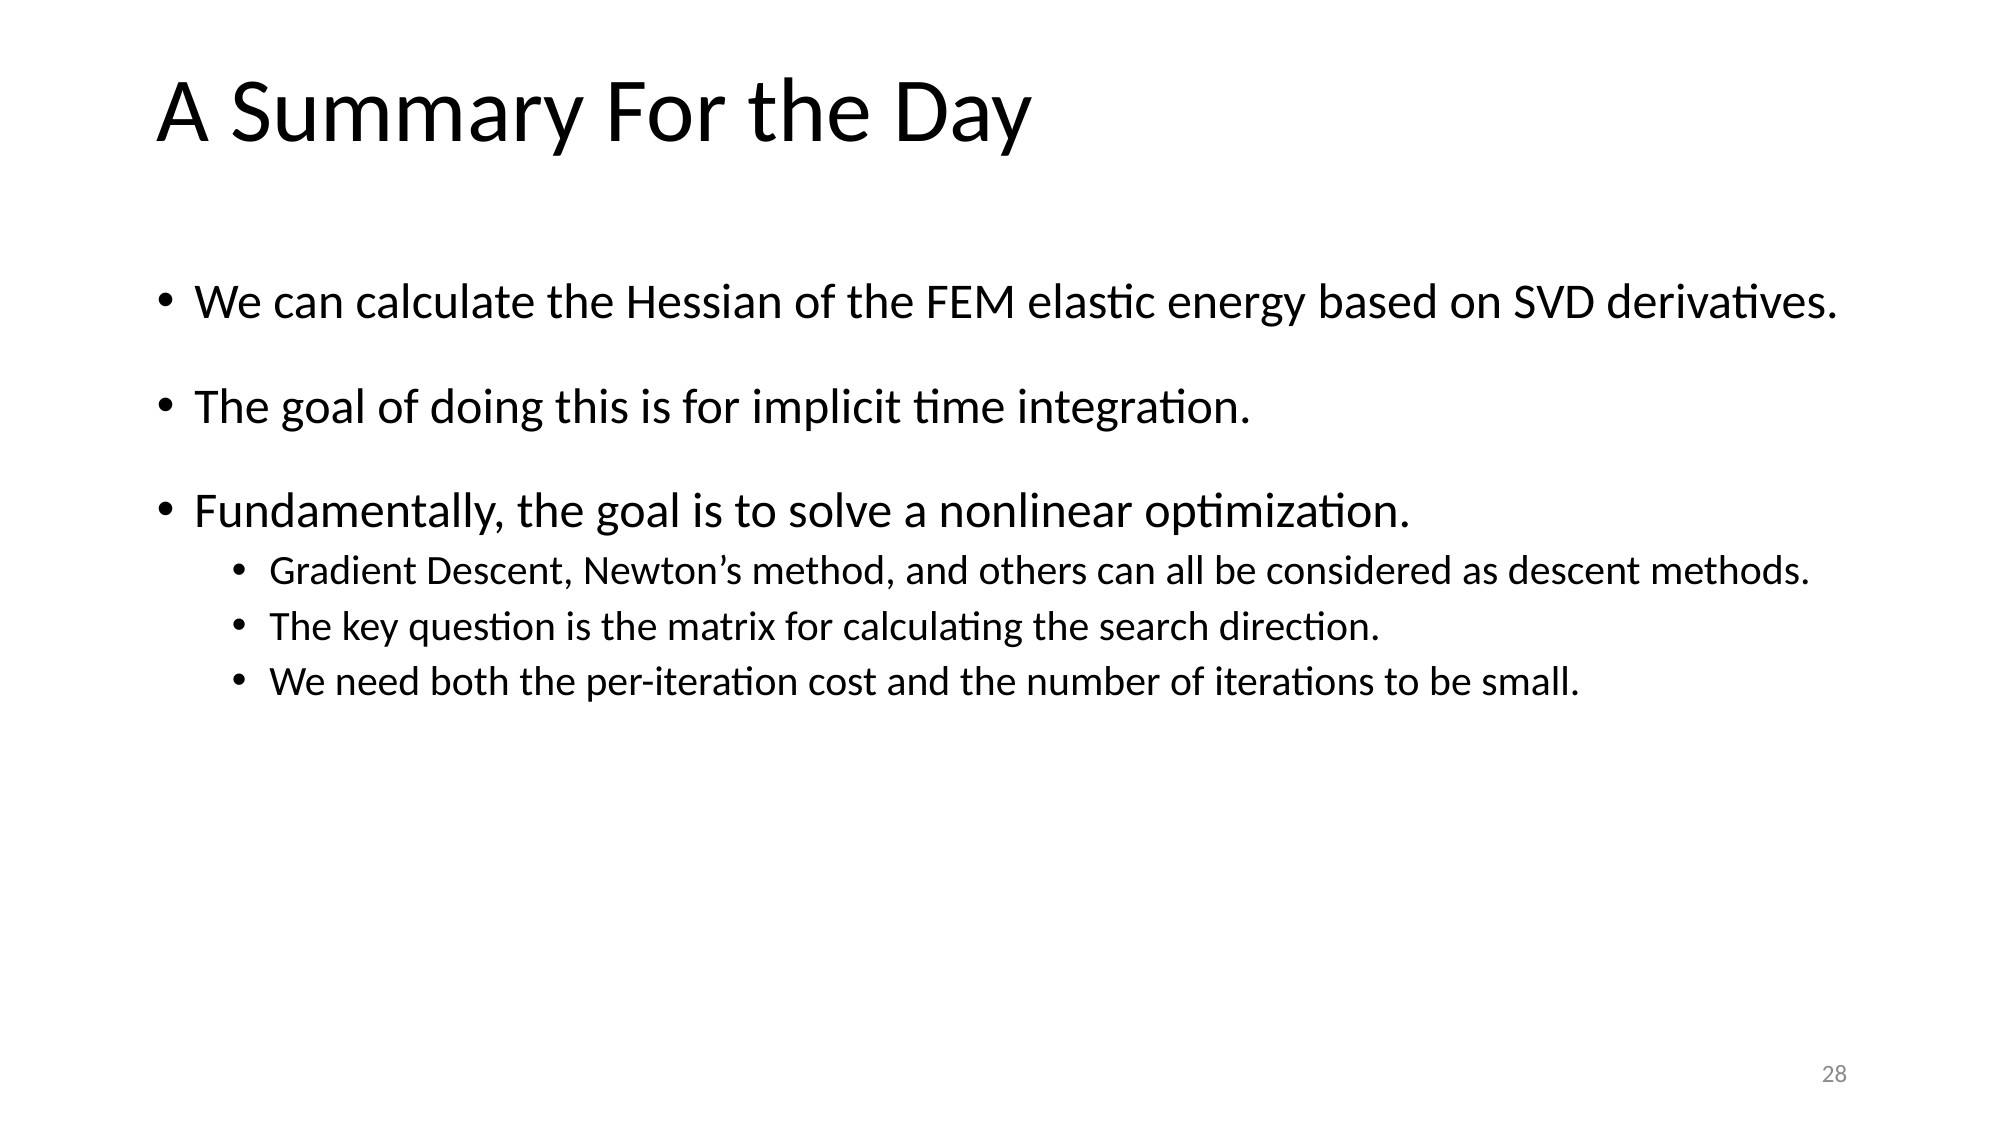

# A Summary For the Day
We can calculate the Hessian of the FEM elastic energy based on SVD derivatives.

The goal of doing this is for implicit time integration.

Fundamentally, the goal is to solve a nonlinear optimization.
Gradient Descent, Newton’s method, and others can all be considered as descent methods.
The key question is the matrix for calculating the search direction.
We need both the per-iteration cost and the number of iterations to be small.

28